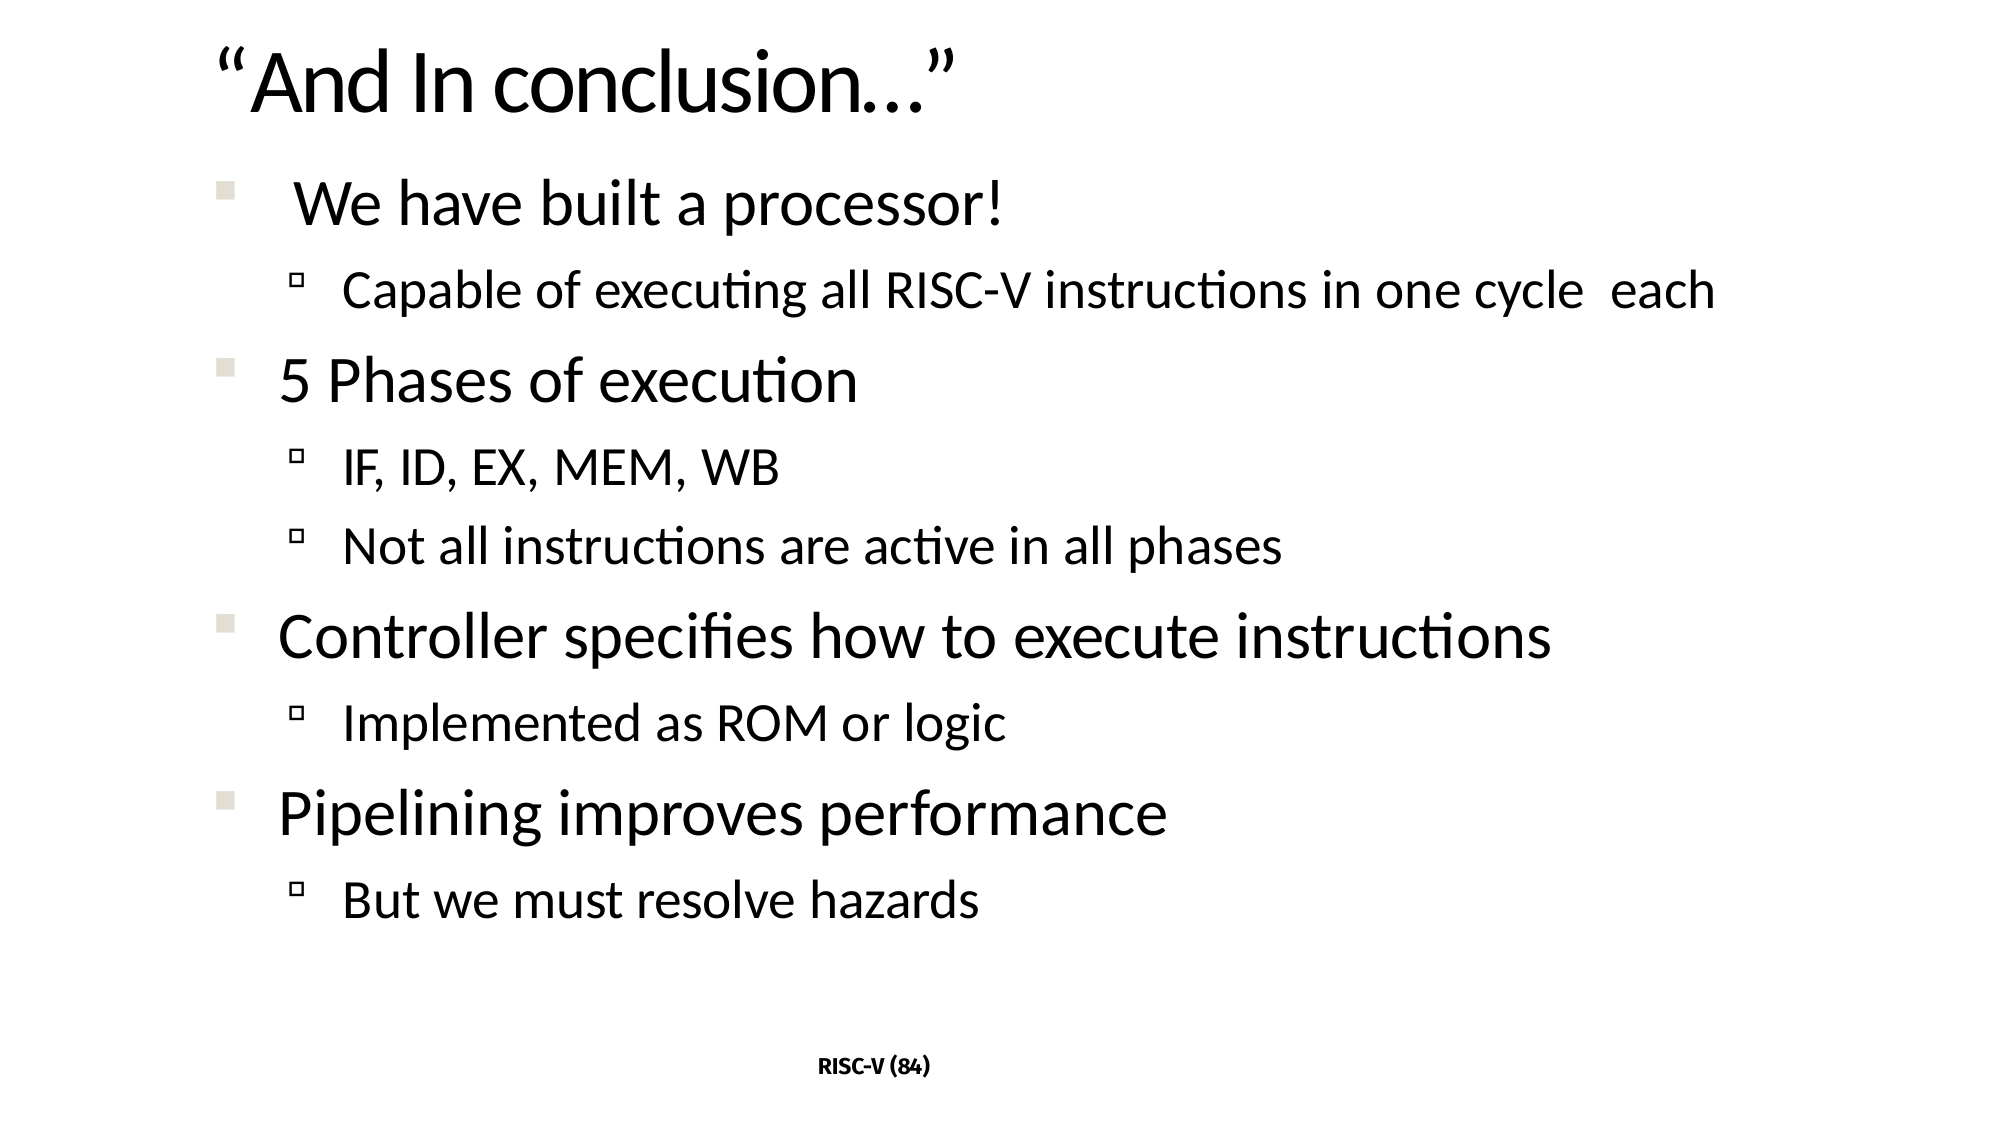

# “And In conclusion…”
We have built a processor!
Capable of executing all RISC-V instructions in one cycle  each
5 Phases of execution
IF, ID, EX, MEM, WB
Not all instructions are active in all phases
Controller specifies how to execute instructions
Implemented as ROM or logic
Pipelining improves performance
But we must resolve hazards
RISC-V (84)